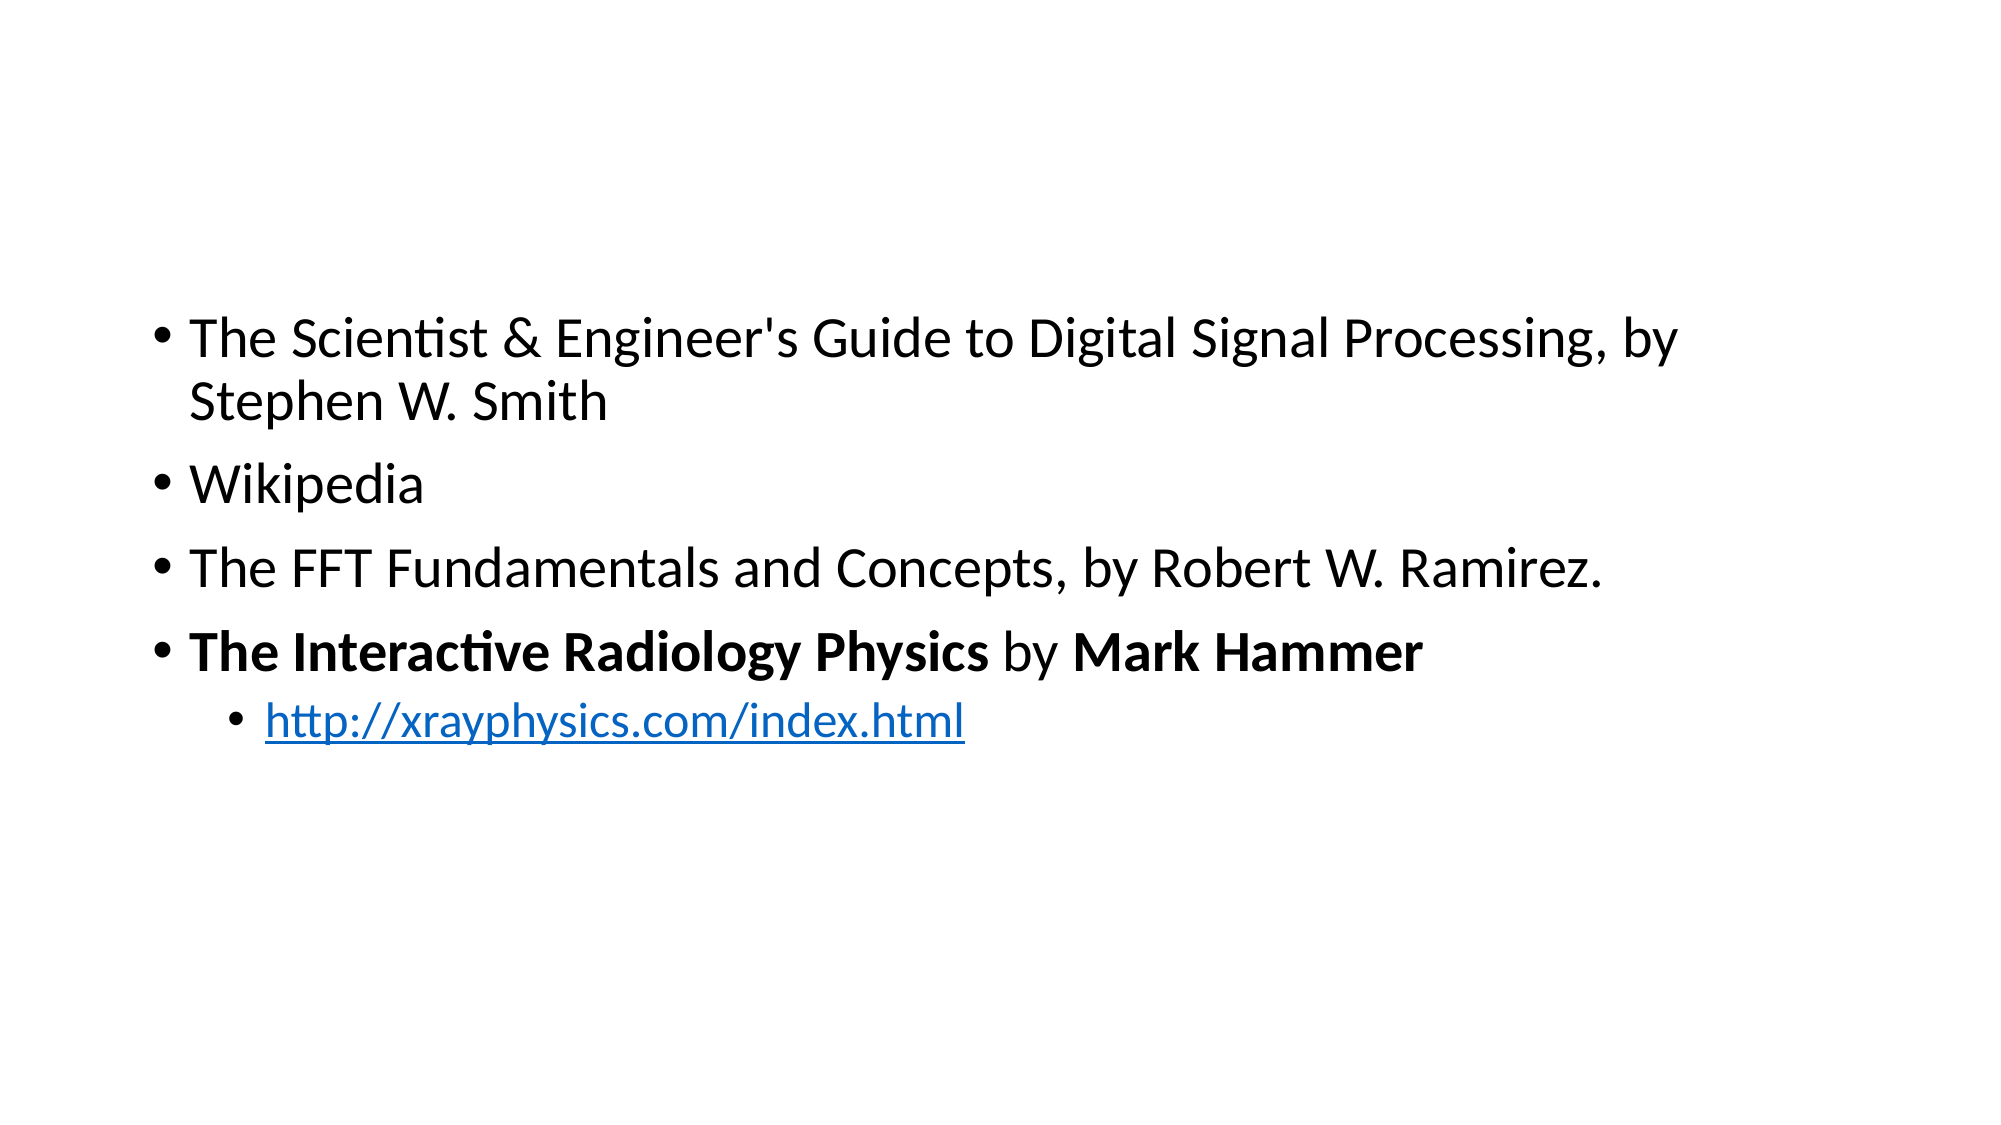

#
The Scientist & Engineer's Guide to Digital Signal Processing, by Stephen W. Smith
Wikipedia
The FFT Fundamentals and Concepts, by Robert W. Ramirez.
The Interactive Radiology Physics by Mark Hammer
http://xrayphysics.com/index.html